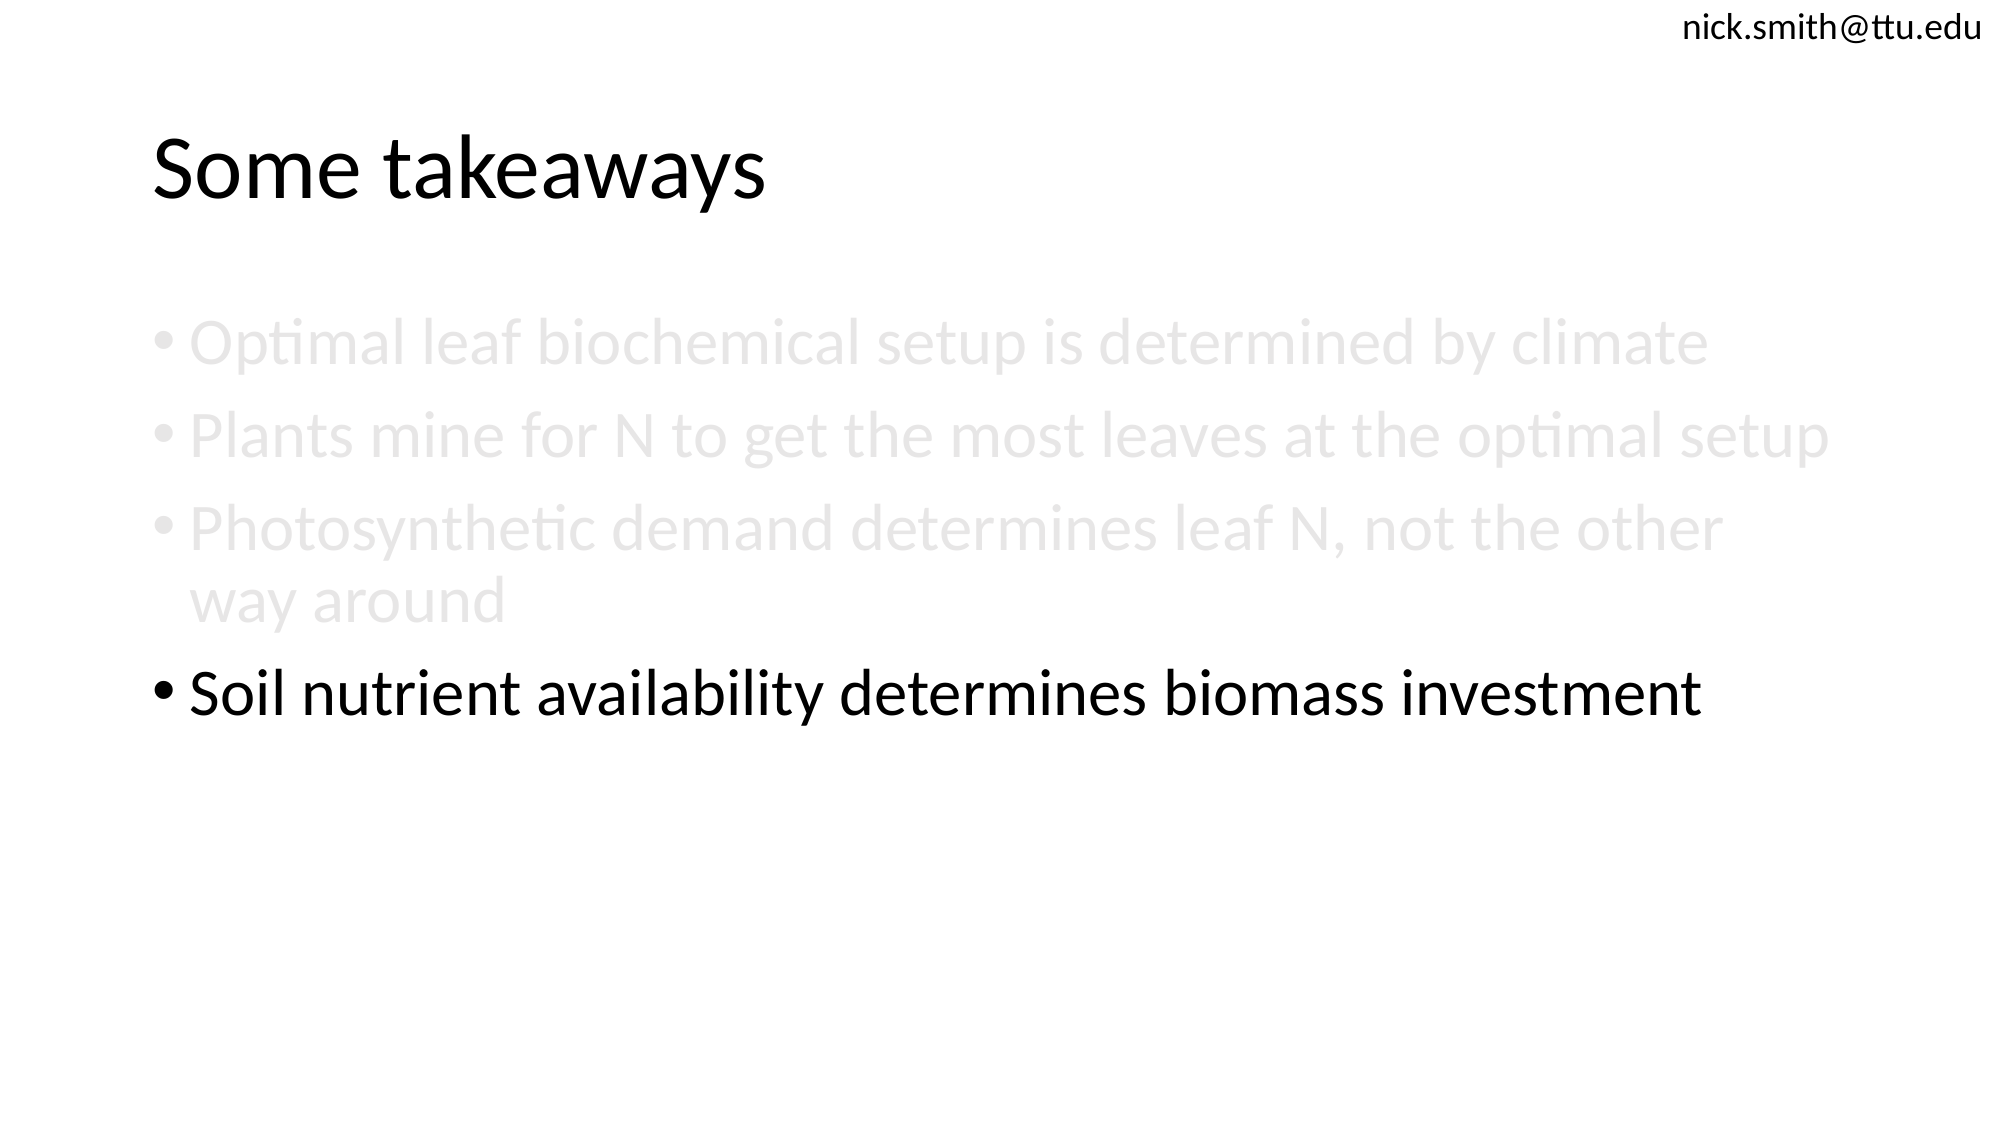

nick.smith@ttu.edu
# Some takeaways
Optimal leaf biochemical setup is determined by climate
Plants mine for N to get the most leaves at the optimal setup
Photosynthetic demand determines leaf N, not the other way around
Soil nutrient availability determines biomass investment